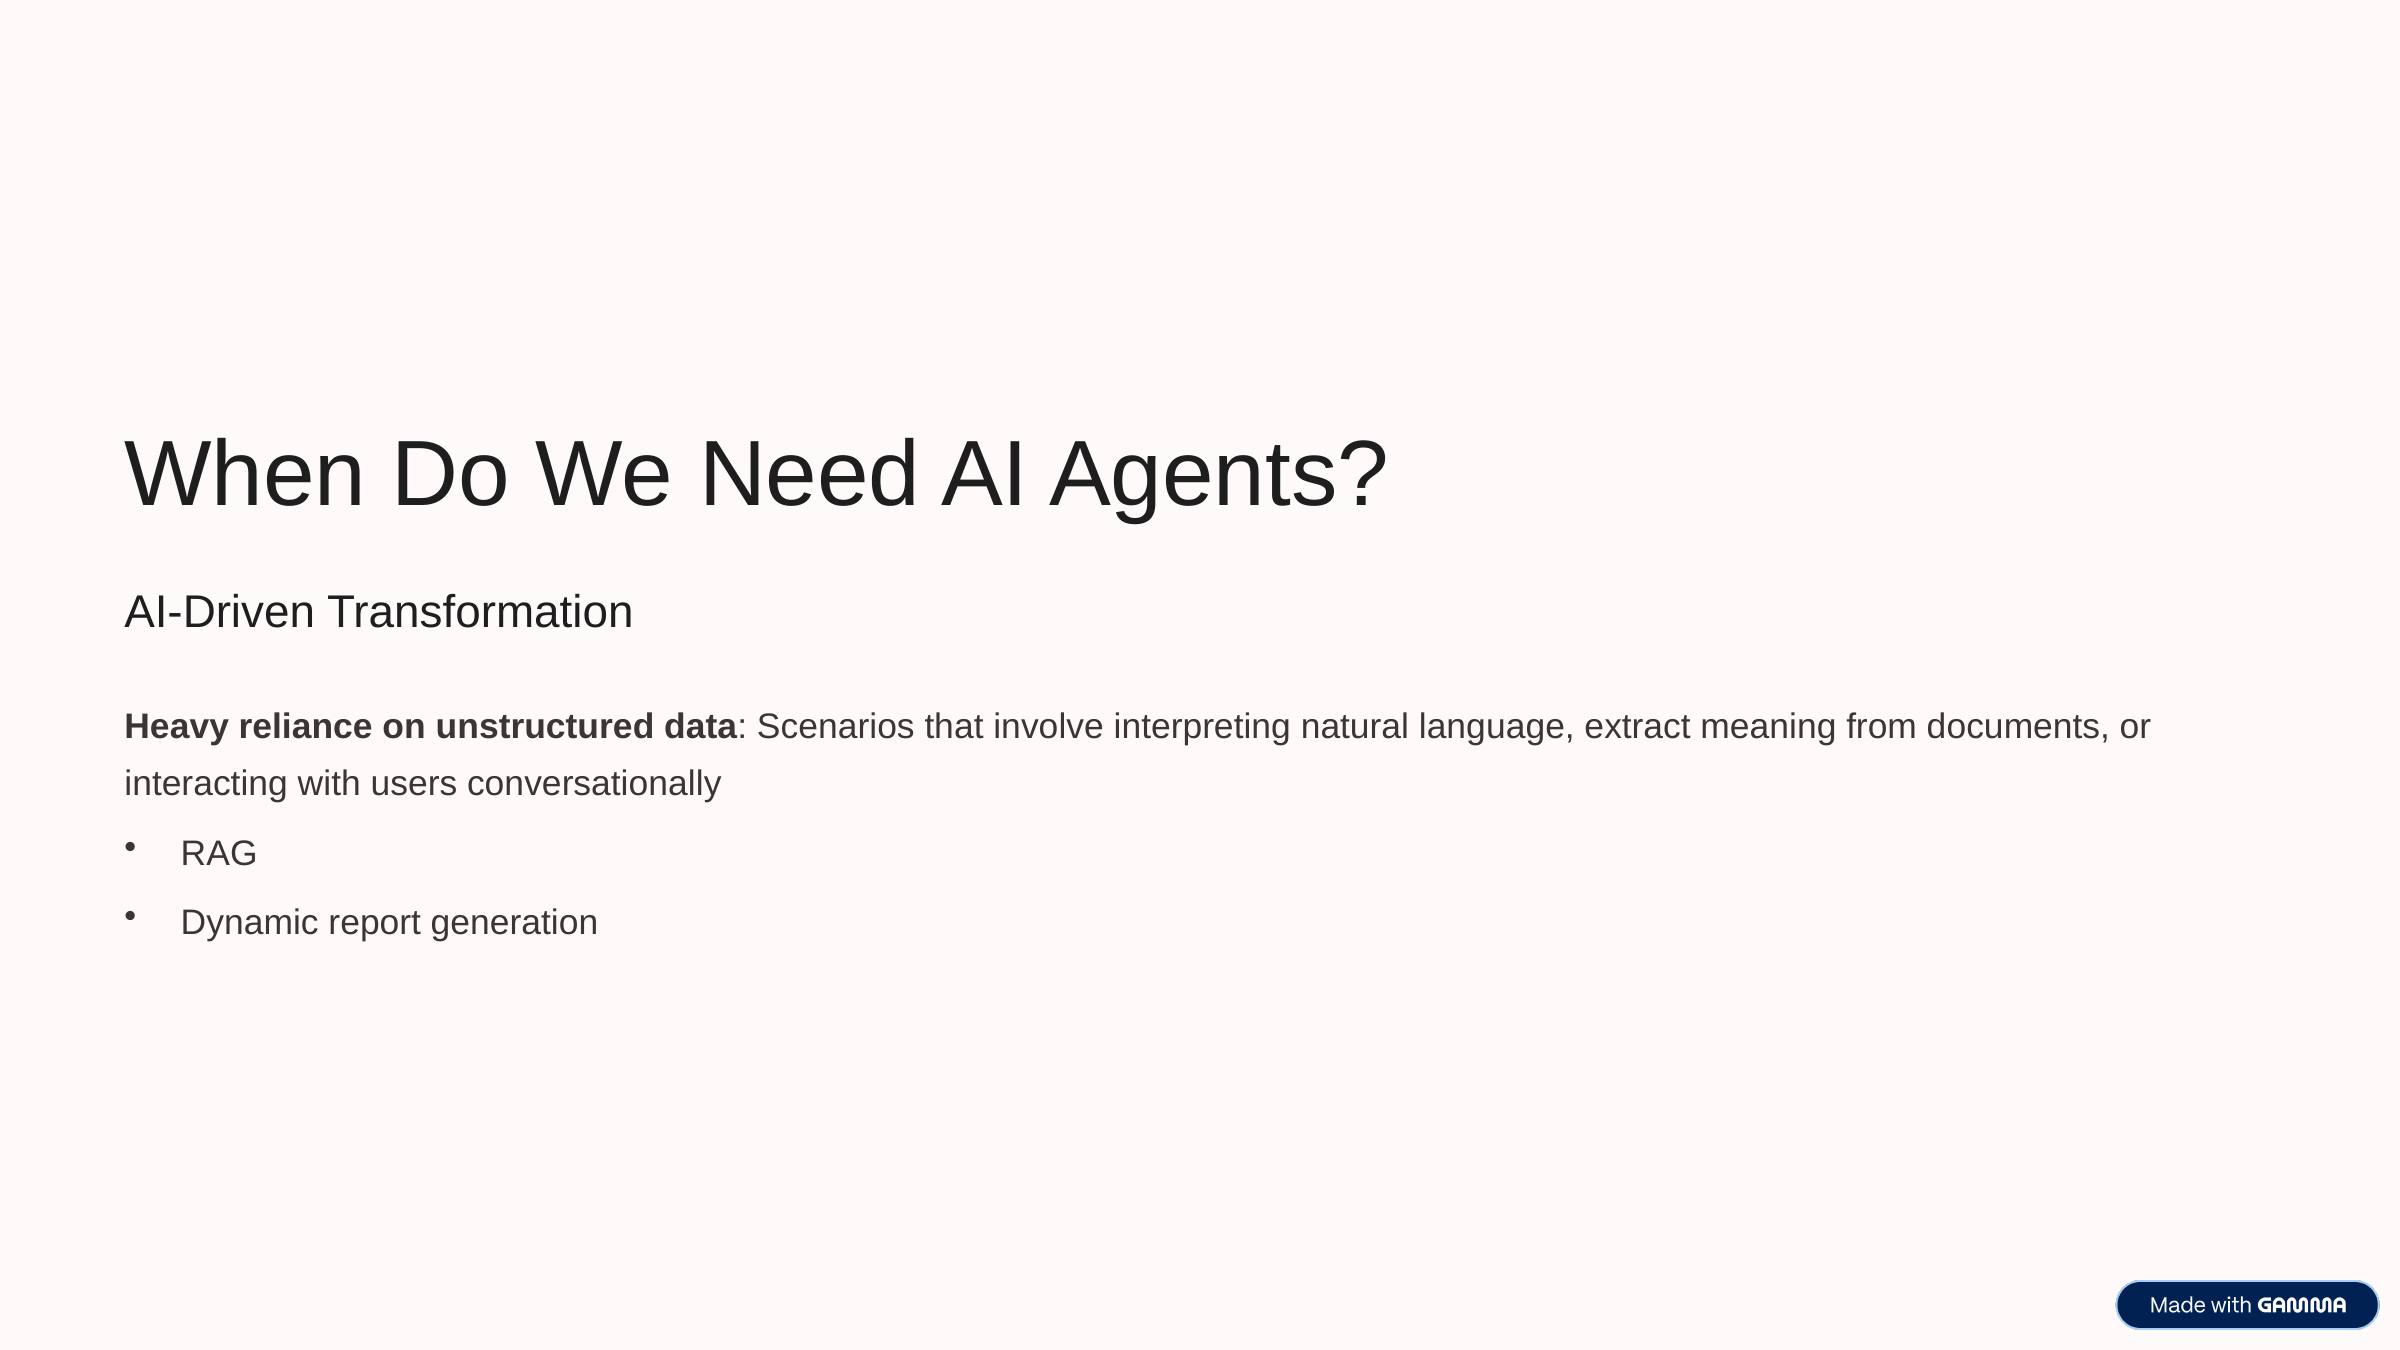

When Do We Need AI Agents?
AI-Driven Transformation
Heavy reliance on unstructured data: Scenarios that involve interpreting natural language, extract meaning from documents, or interacting with users conversationally
RAG
Dynamic report generation